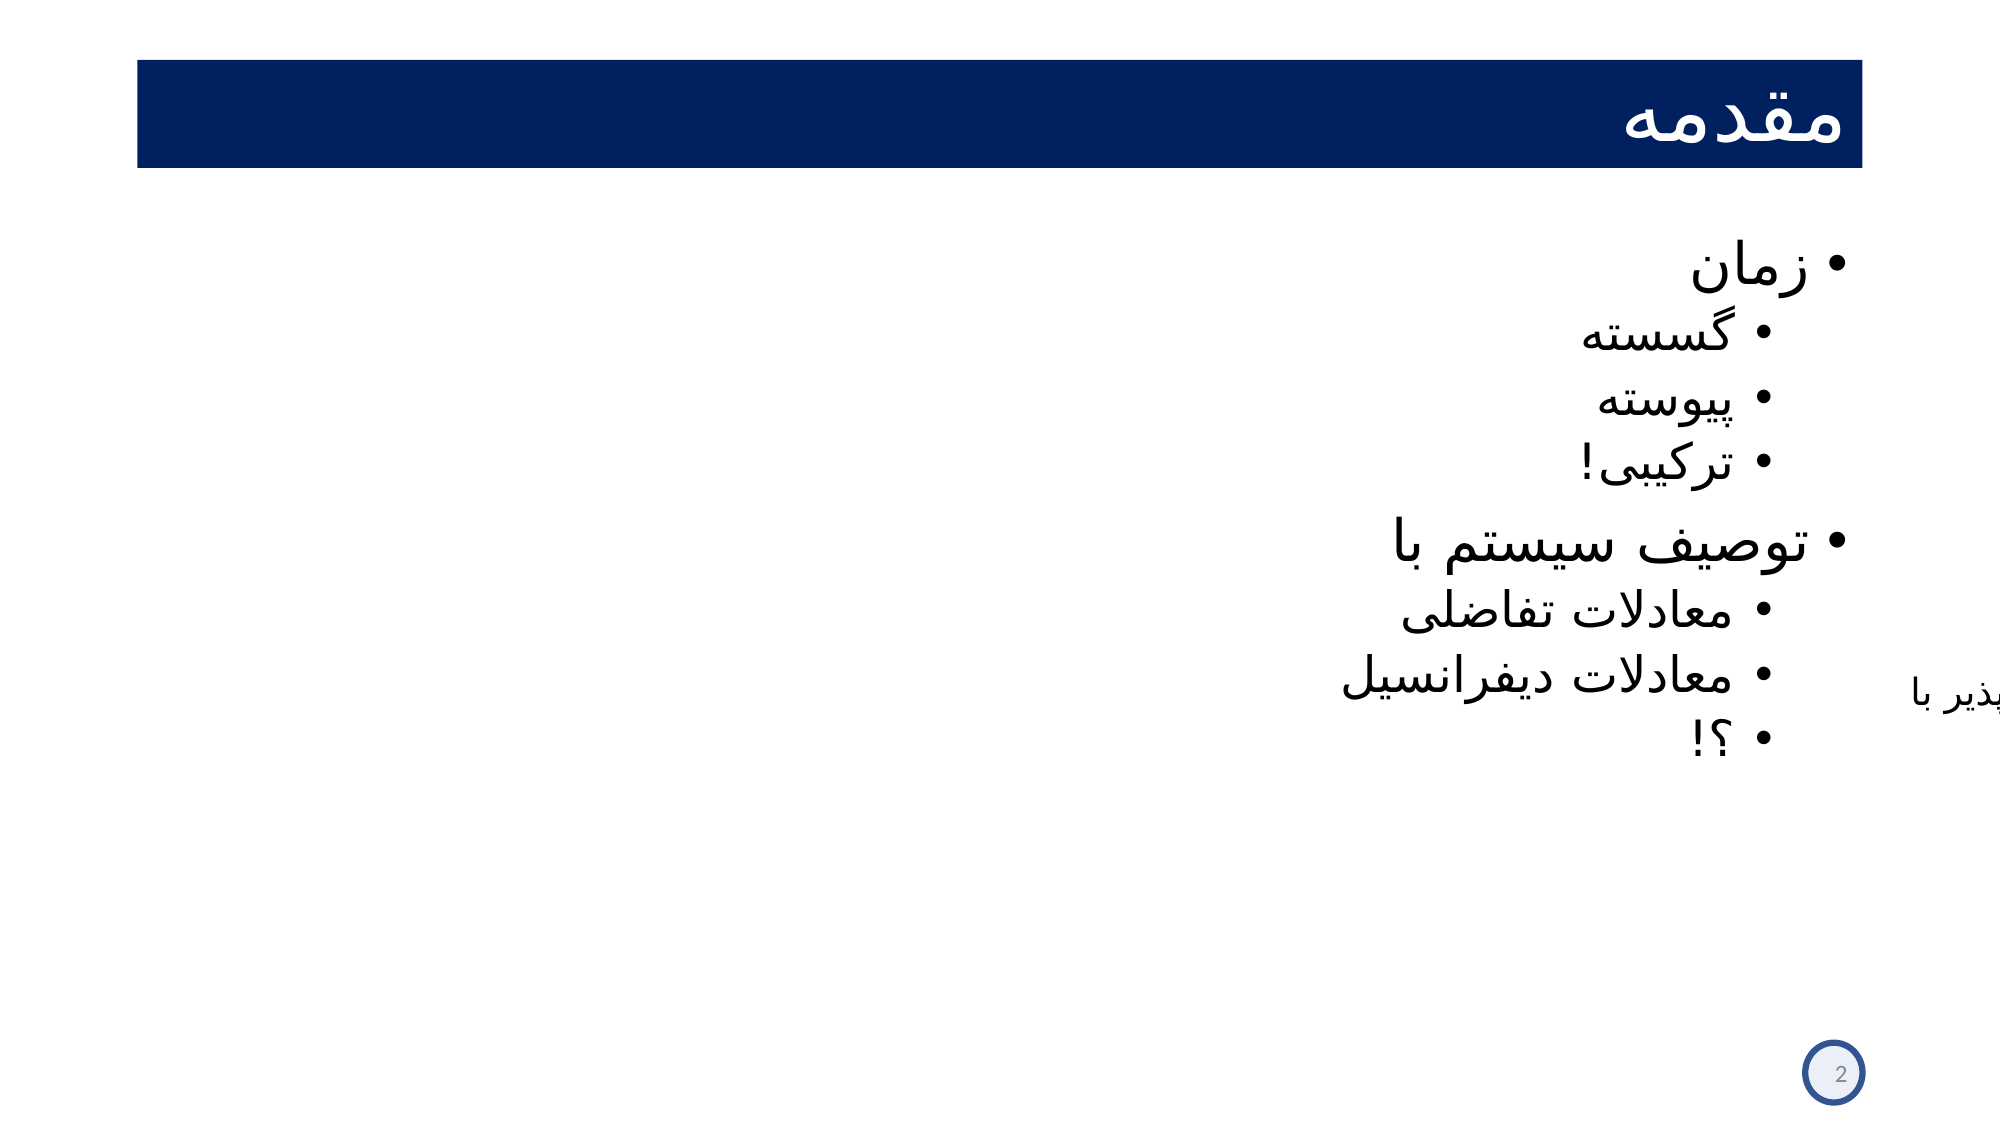

# مقدمه
زمان
گسسته
پیوسته
ترکیبی!
توصیف سیستم با
معادلات تفاضلی
معادلات دیفرانسیل
؟!

معادلات دیفرانسیل
با مشتقات جزیی
با مشتقات معمولی
به همراه قید
بدون قید
خطی /غیرخطی
تغییرناپذیر با زمان/تغییرپذیر با زمان

2